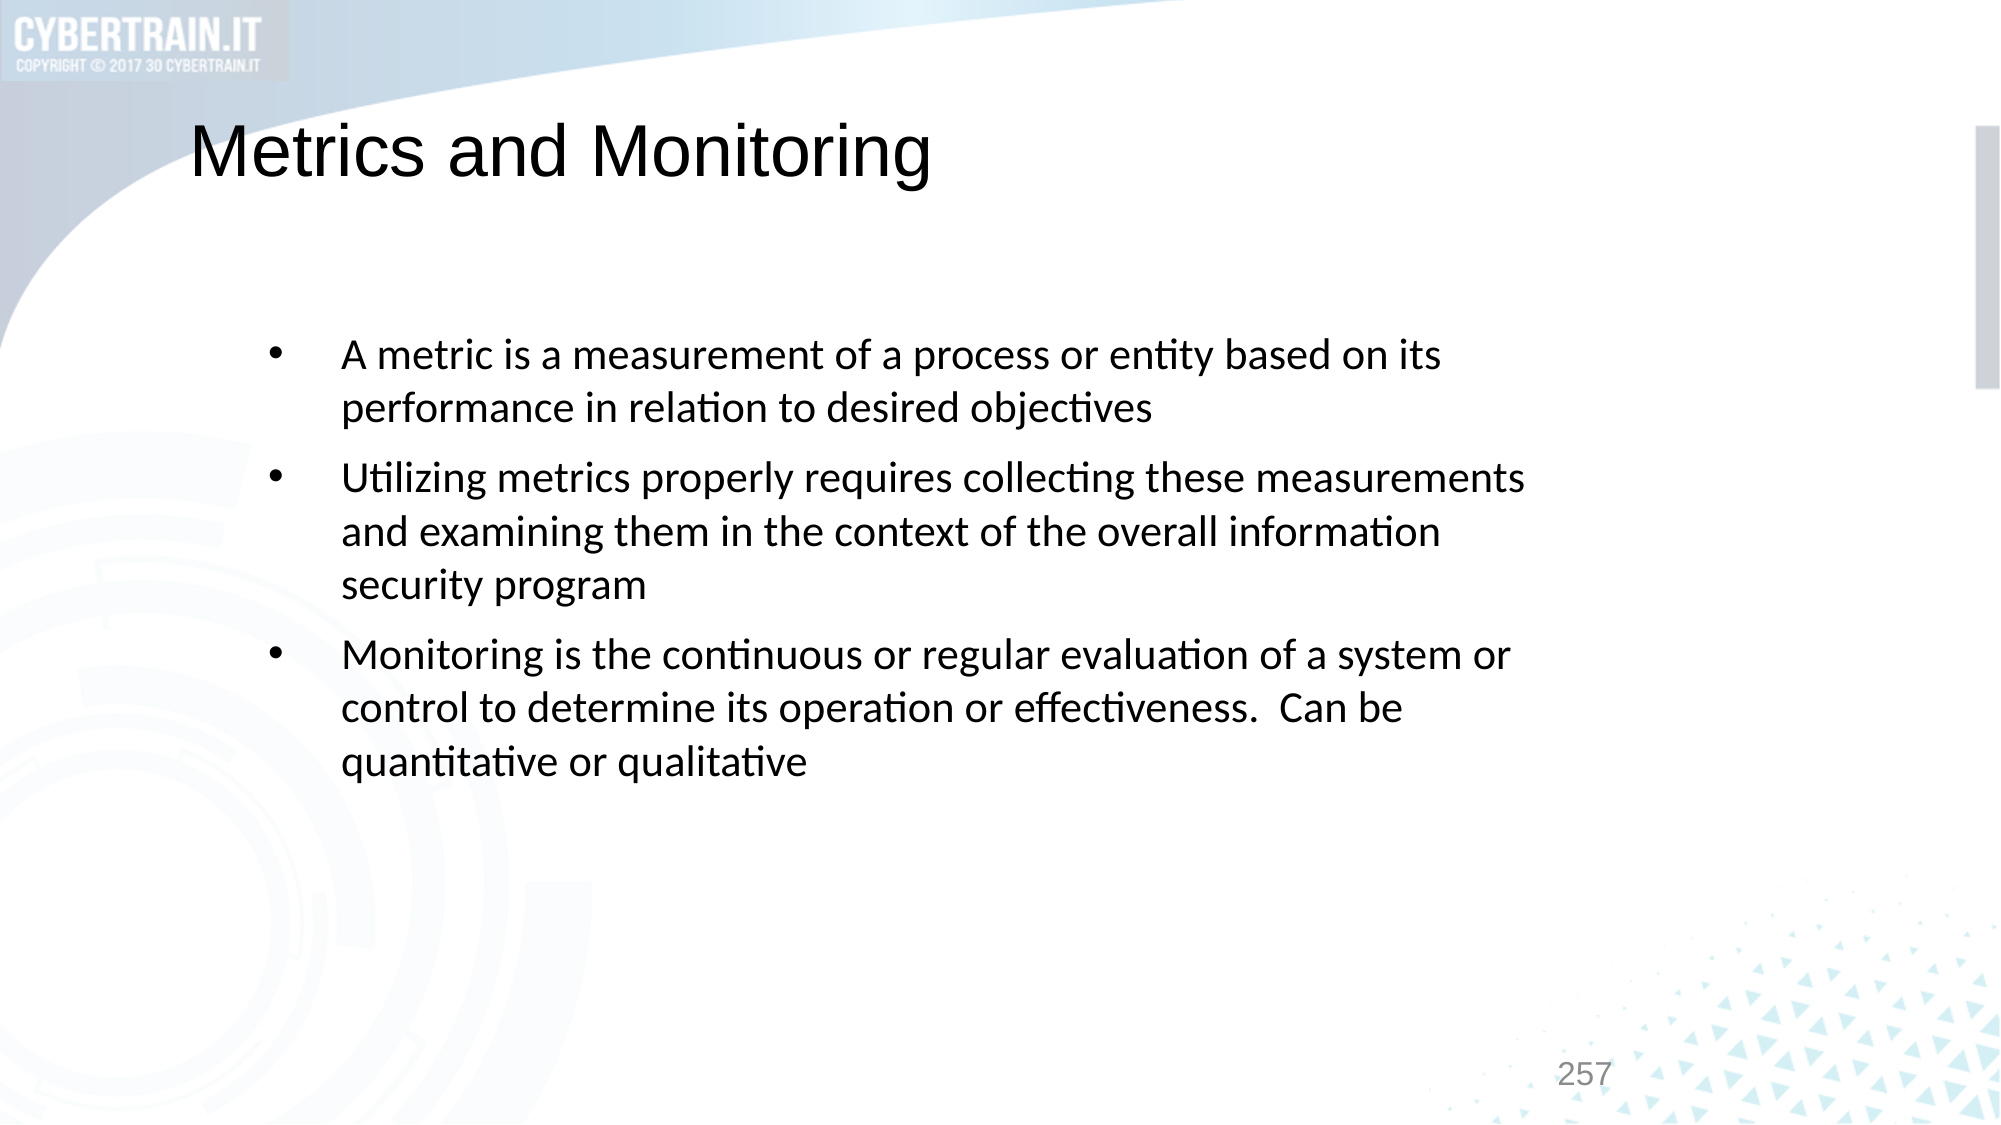

# Metrics and Monitoring
A metric is a measurement of a process or entity based on its performance in relation to desired objectives
Utilizing metrics properly requires collecting these measurements and examining them in the context of the overall information security program
Monitoring is the continuous or regular evaluation of a system or control to determine its operation or effectiveness.  Can be quantitative or qualitative
257